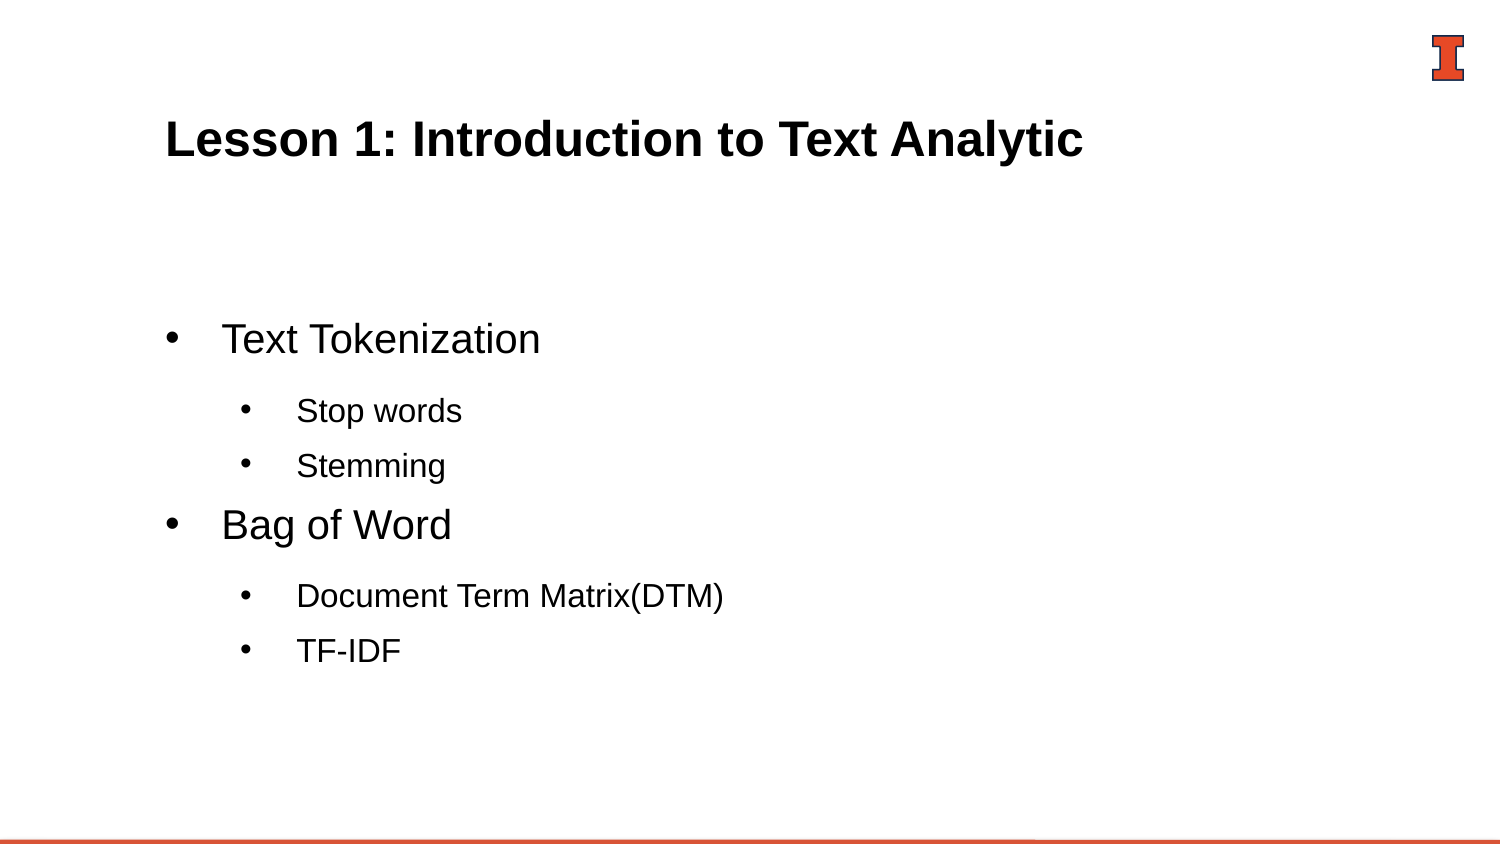

# Lesson 1: Introduction to Text Analytic
Text Tokenization
Stop words
Stemming
Bag of Word
Document Term Matrix(DTM)
TF-IDF